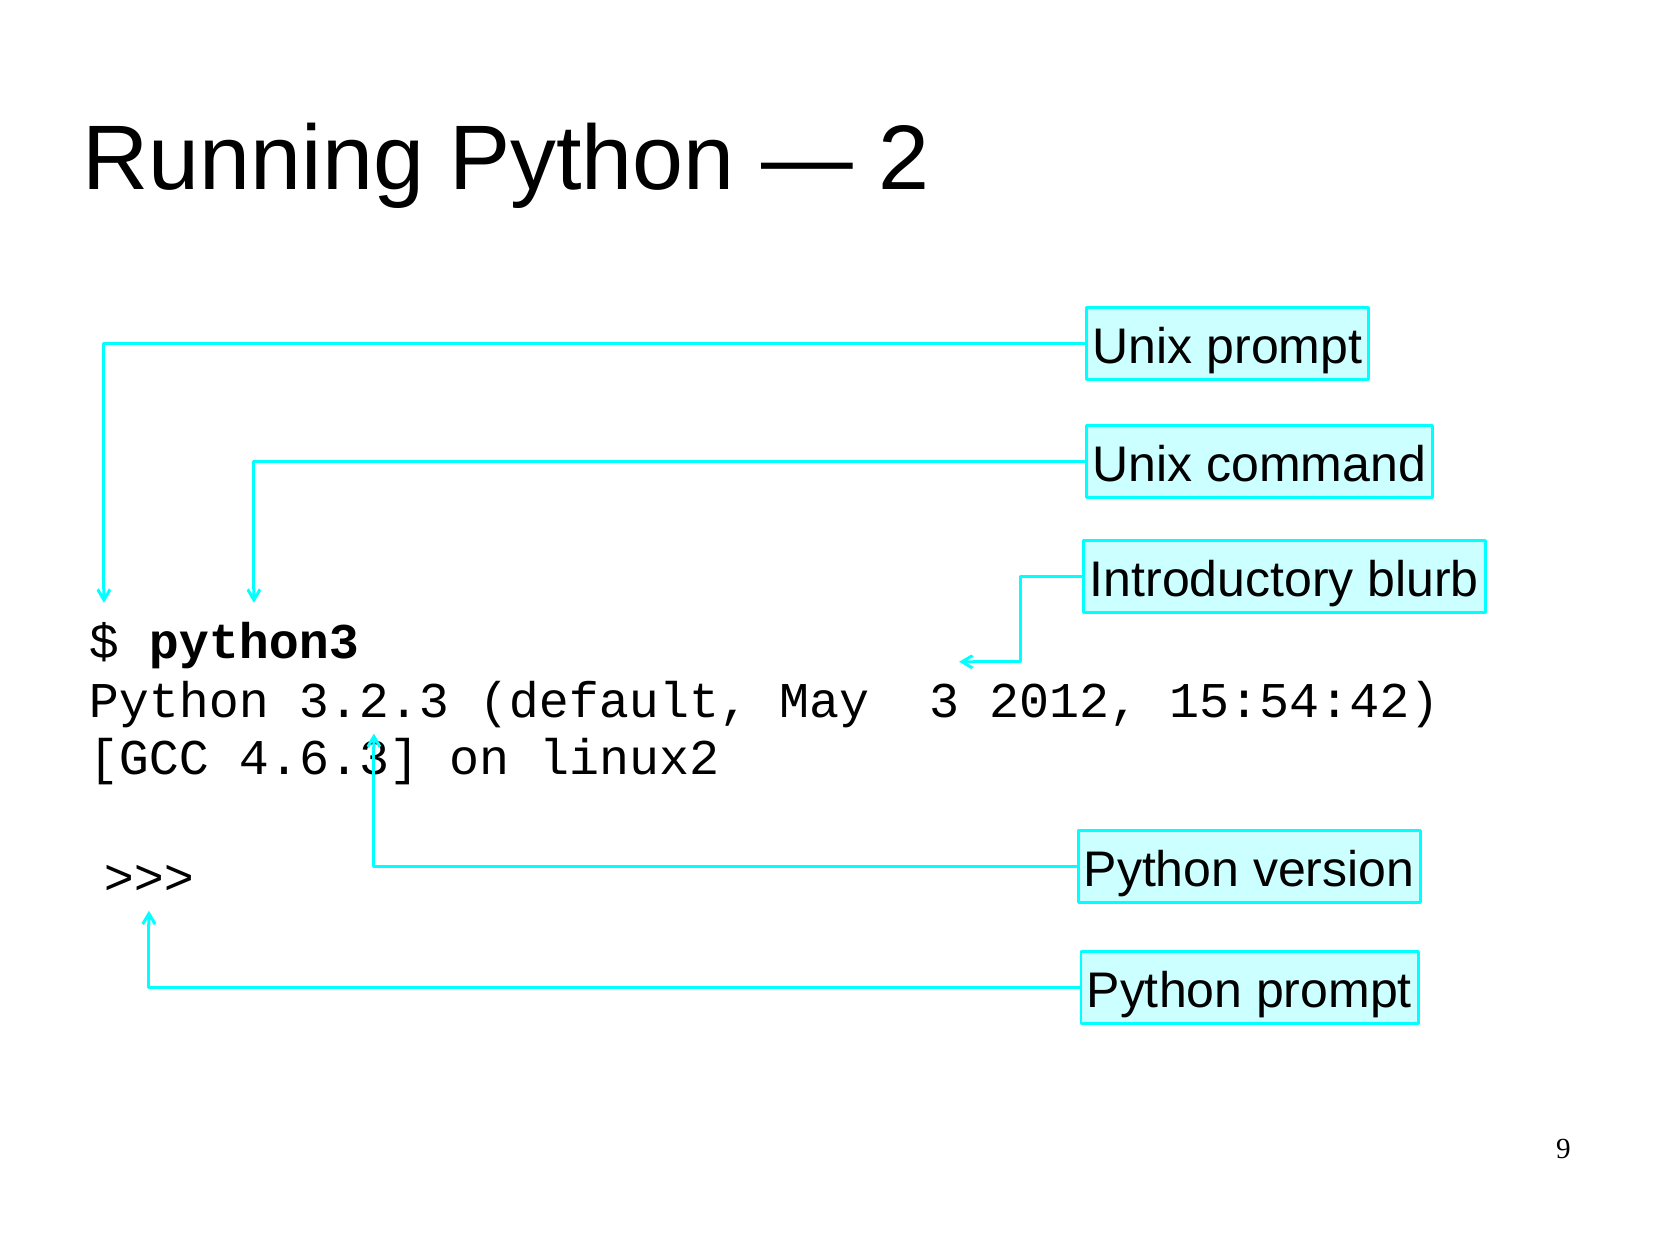

Running Python ― 2
Unix prompt
Unix command
Introductory blurb
$
python3
Python
3.2.3
(default, May  3 2012, 15:54:42)
[GCC 4.6.3] on linux2
Python version
>>>
Python prompt
9